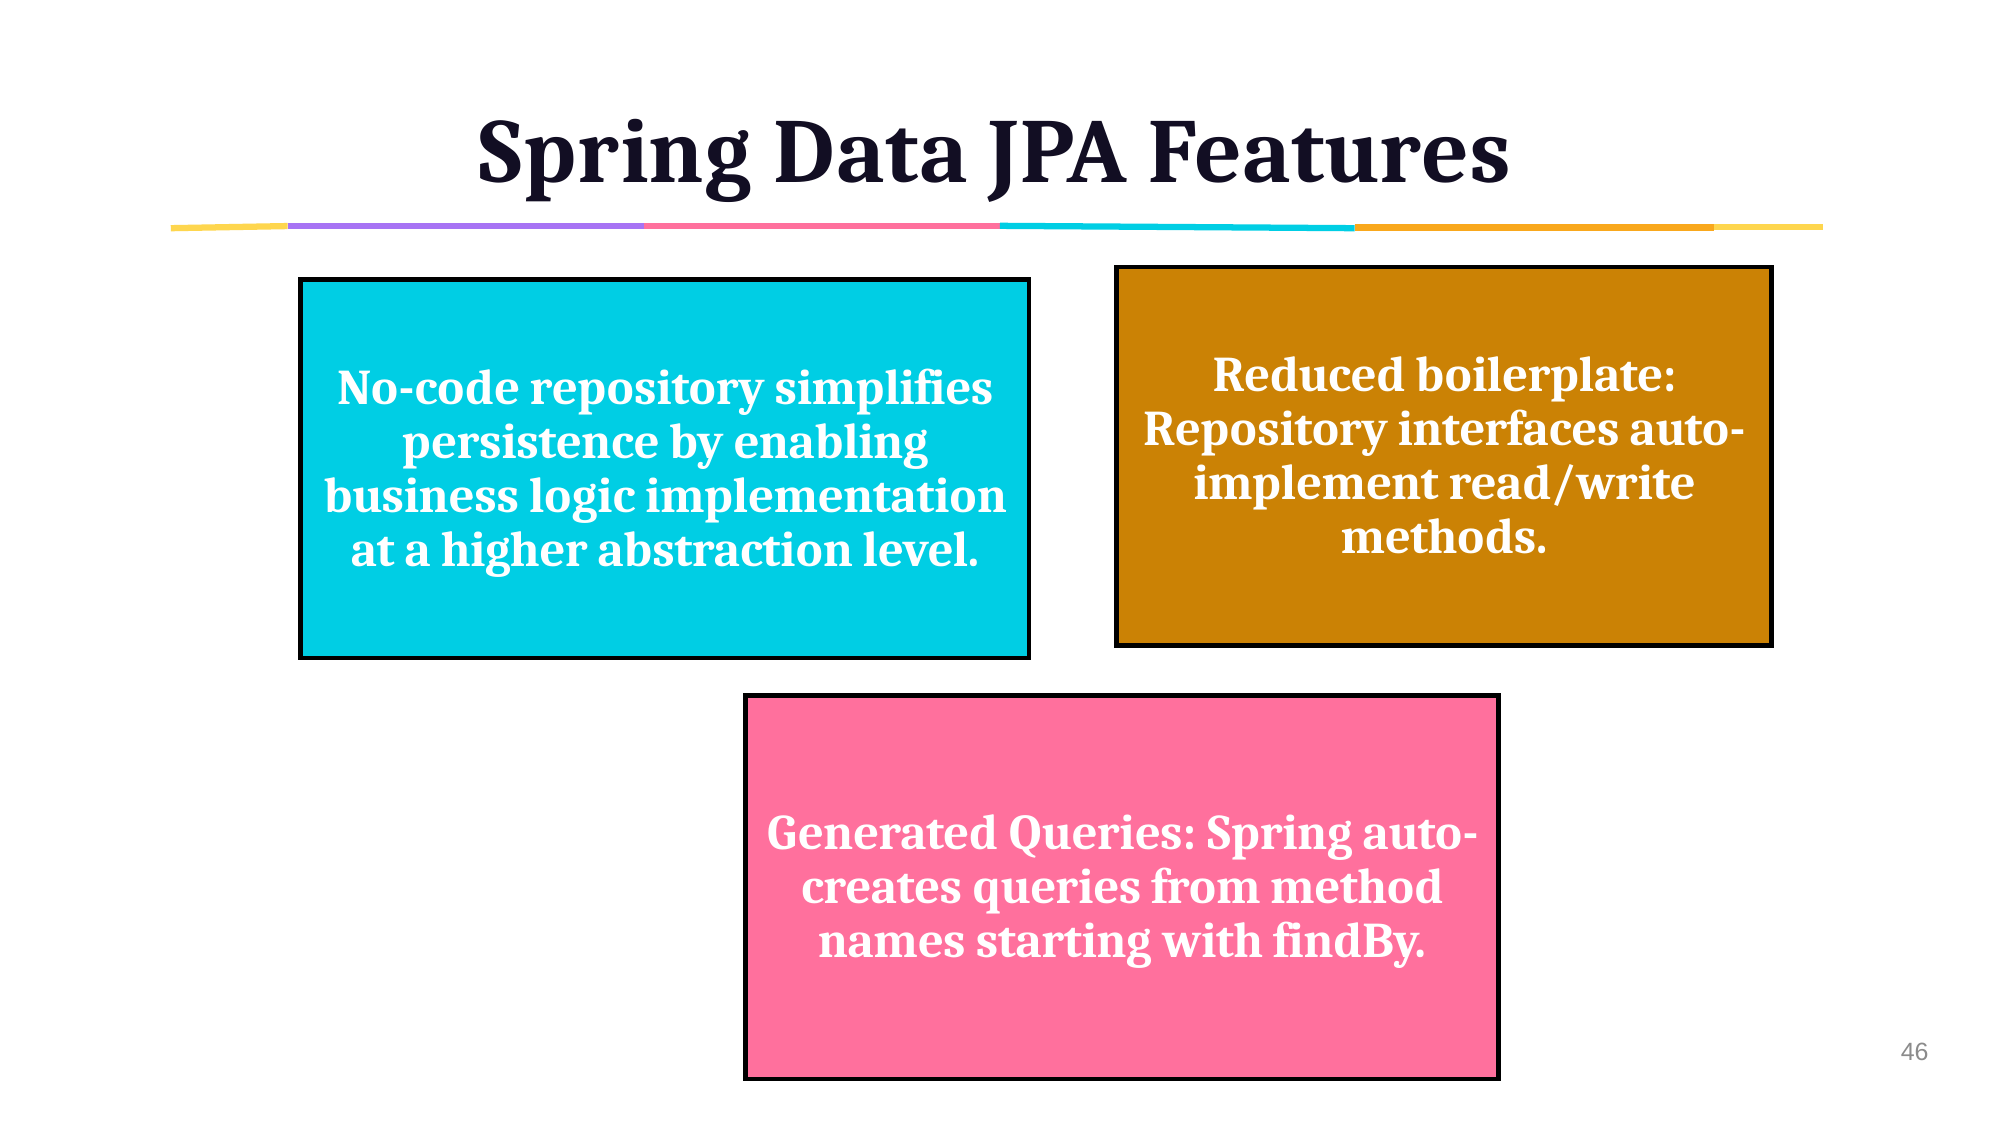

# Spring Data JPA Features
No-code repository simplifies persistence by enabling business logic implementation at a higher abstraction level.
Reduced boilerplate: Repository interfaces auto-implement read/write methods.
Generated Queries: Spring auto-creates queries from method names starting with findBy.
46